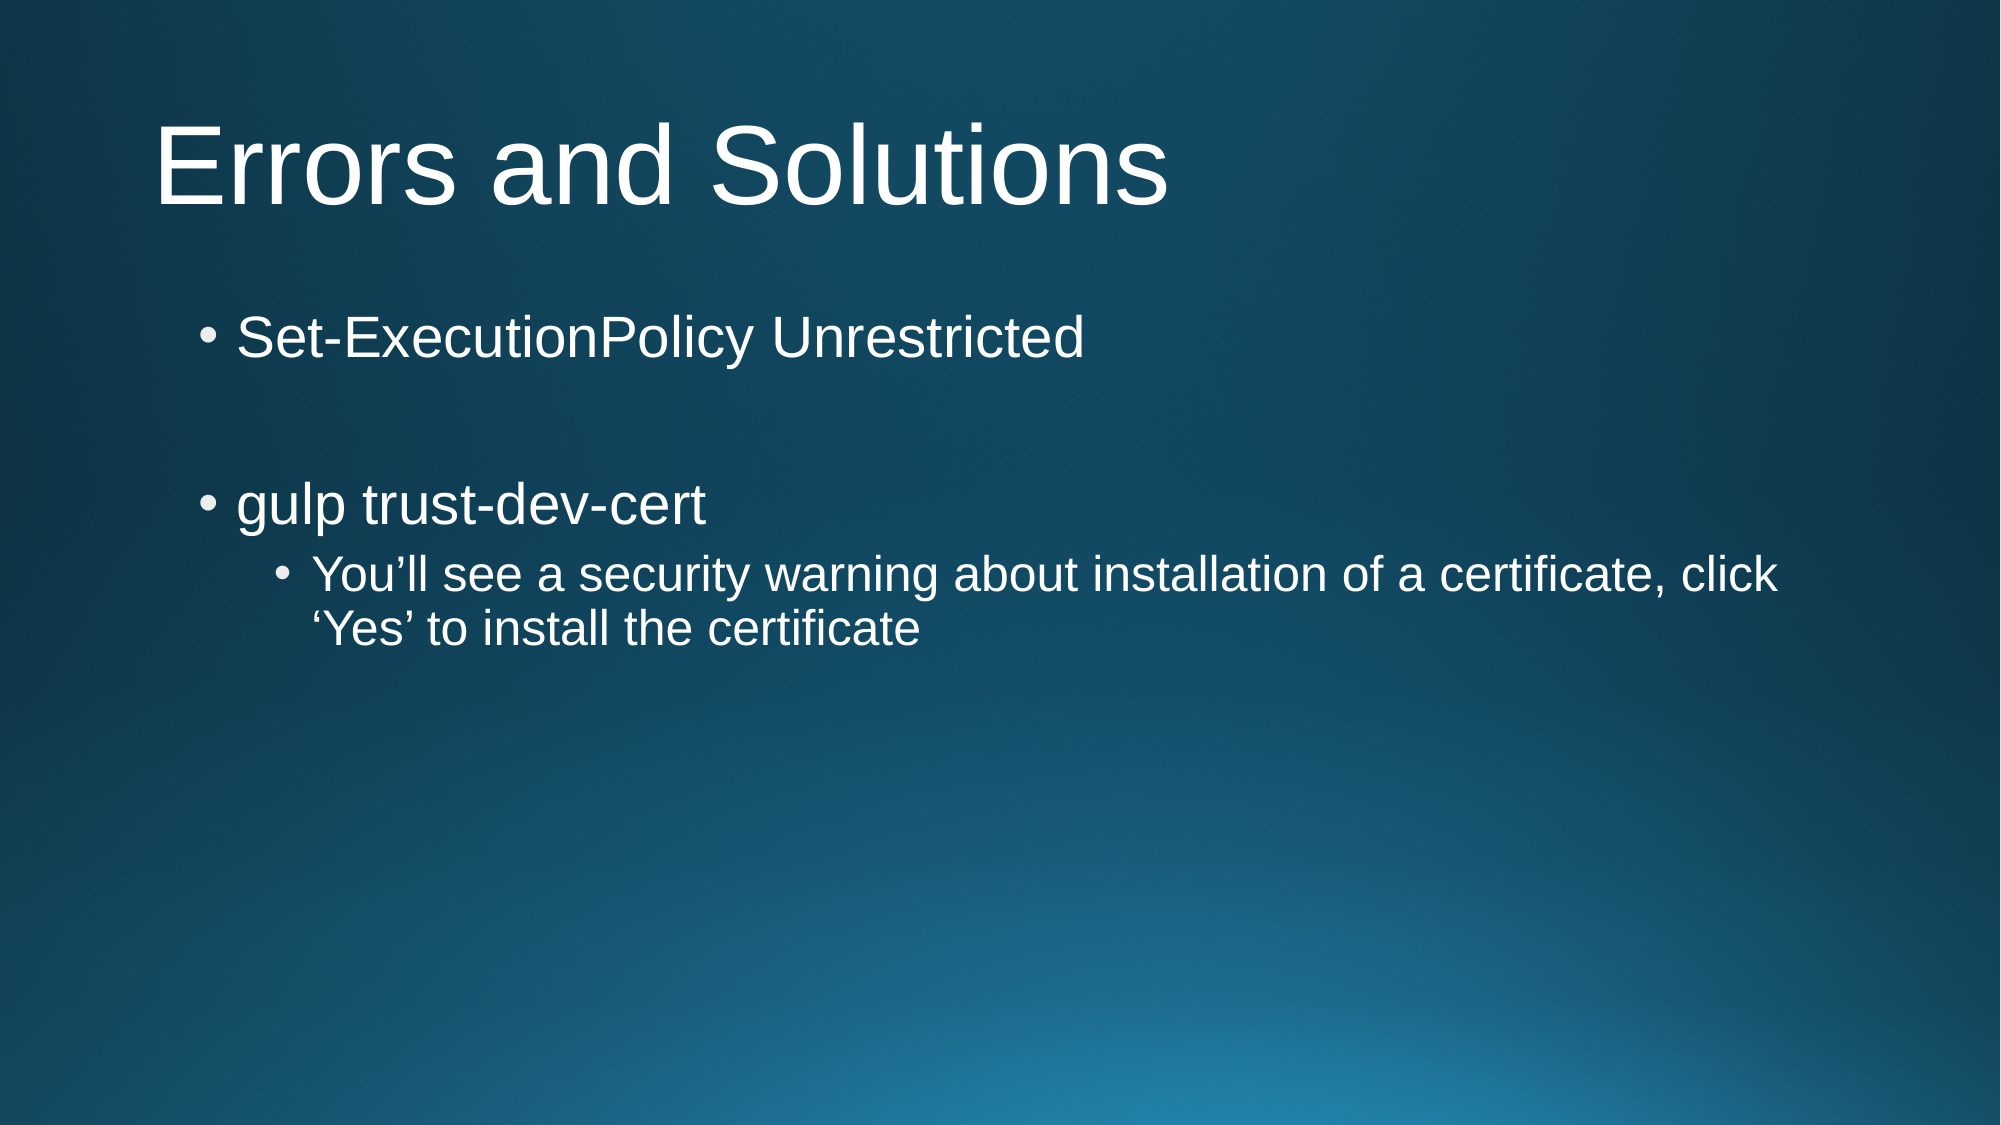

# Errors and Solutions
Set-ExecutionPolicy Unrestricted

gulp trust-dev-cert
You’ll see a security warning about installation of a certificate, click ‘Yes’ to install the certificate